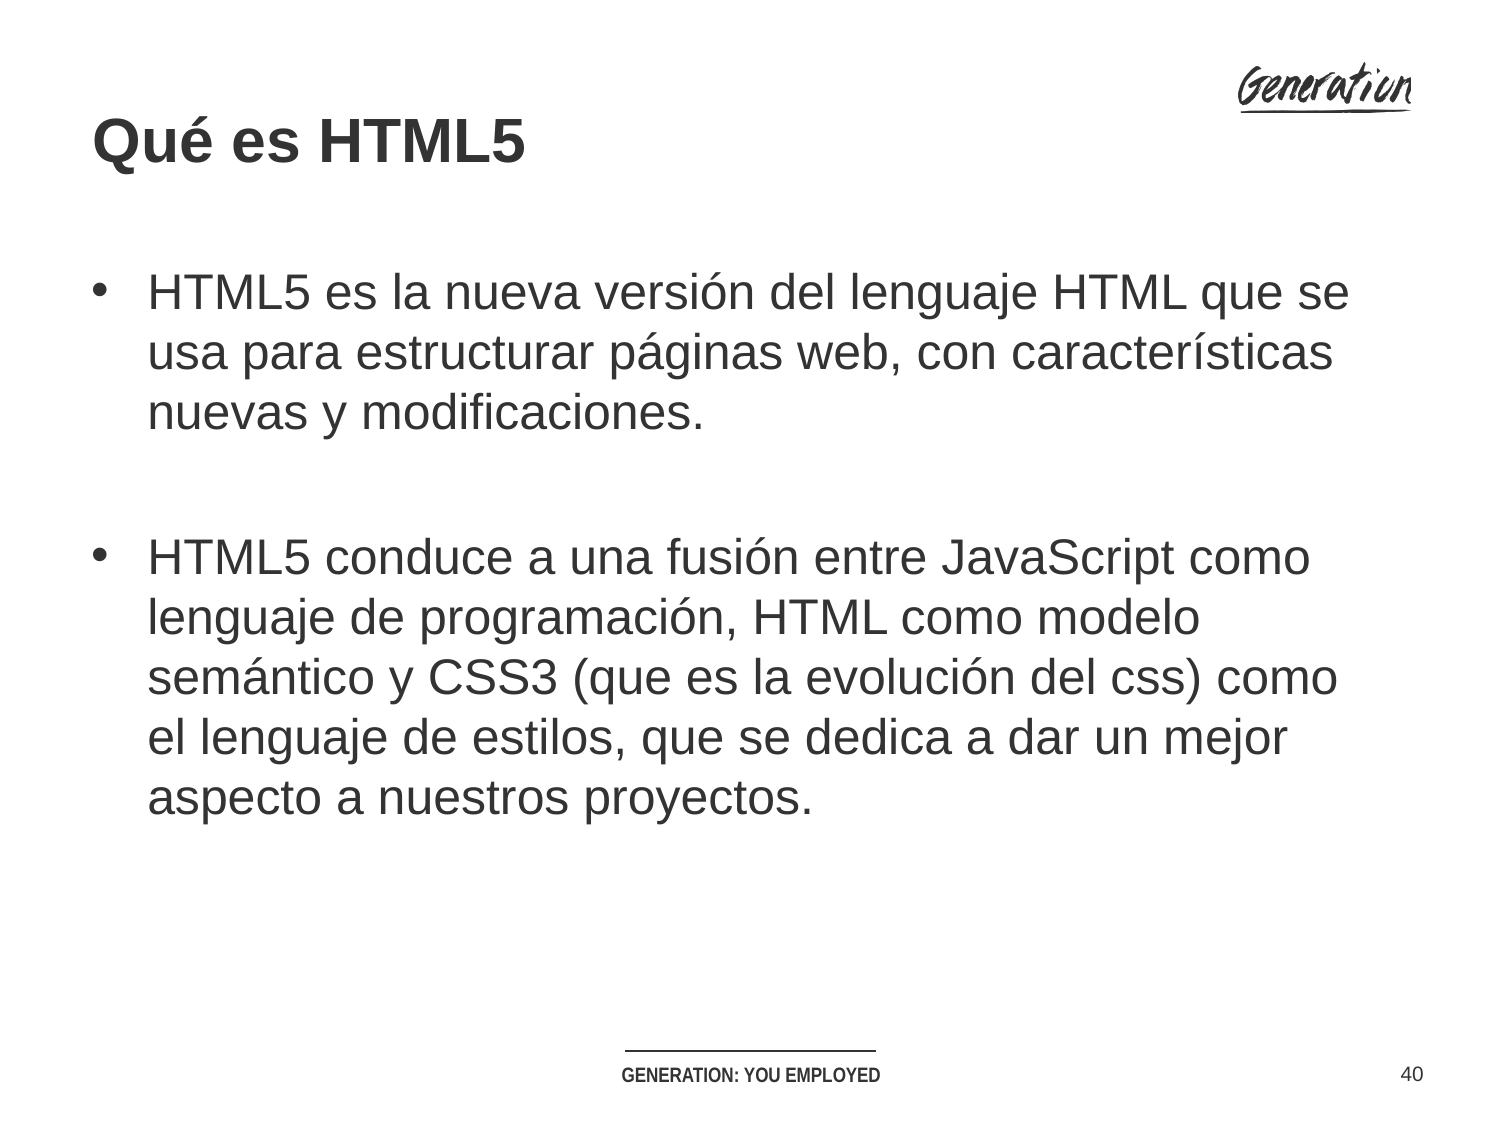

Qué es HTML5
HTML5 es la nueva versión del lenguaje HTML que se usa para estructurar páginas web, con características nuevas y modificaciones.

HTML5 conduce a una fusión entre JavaScript como lenguaje de programación, HTML como modelo semántico y CSS3 (que es la evolución del css) como el lenguaje de estilos, que se dedica a dar un mejor aspecto a nuestros proyectos.